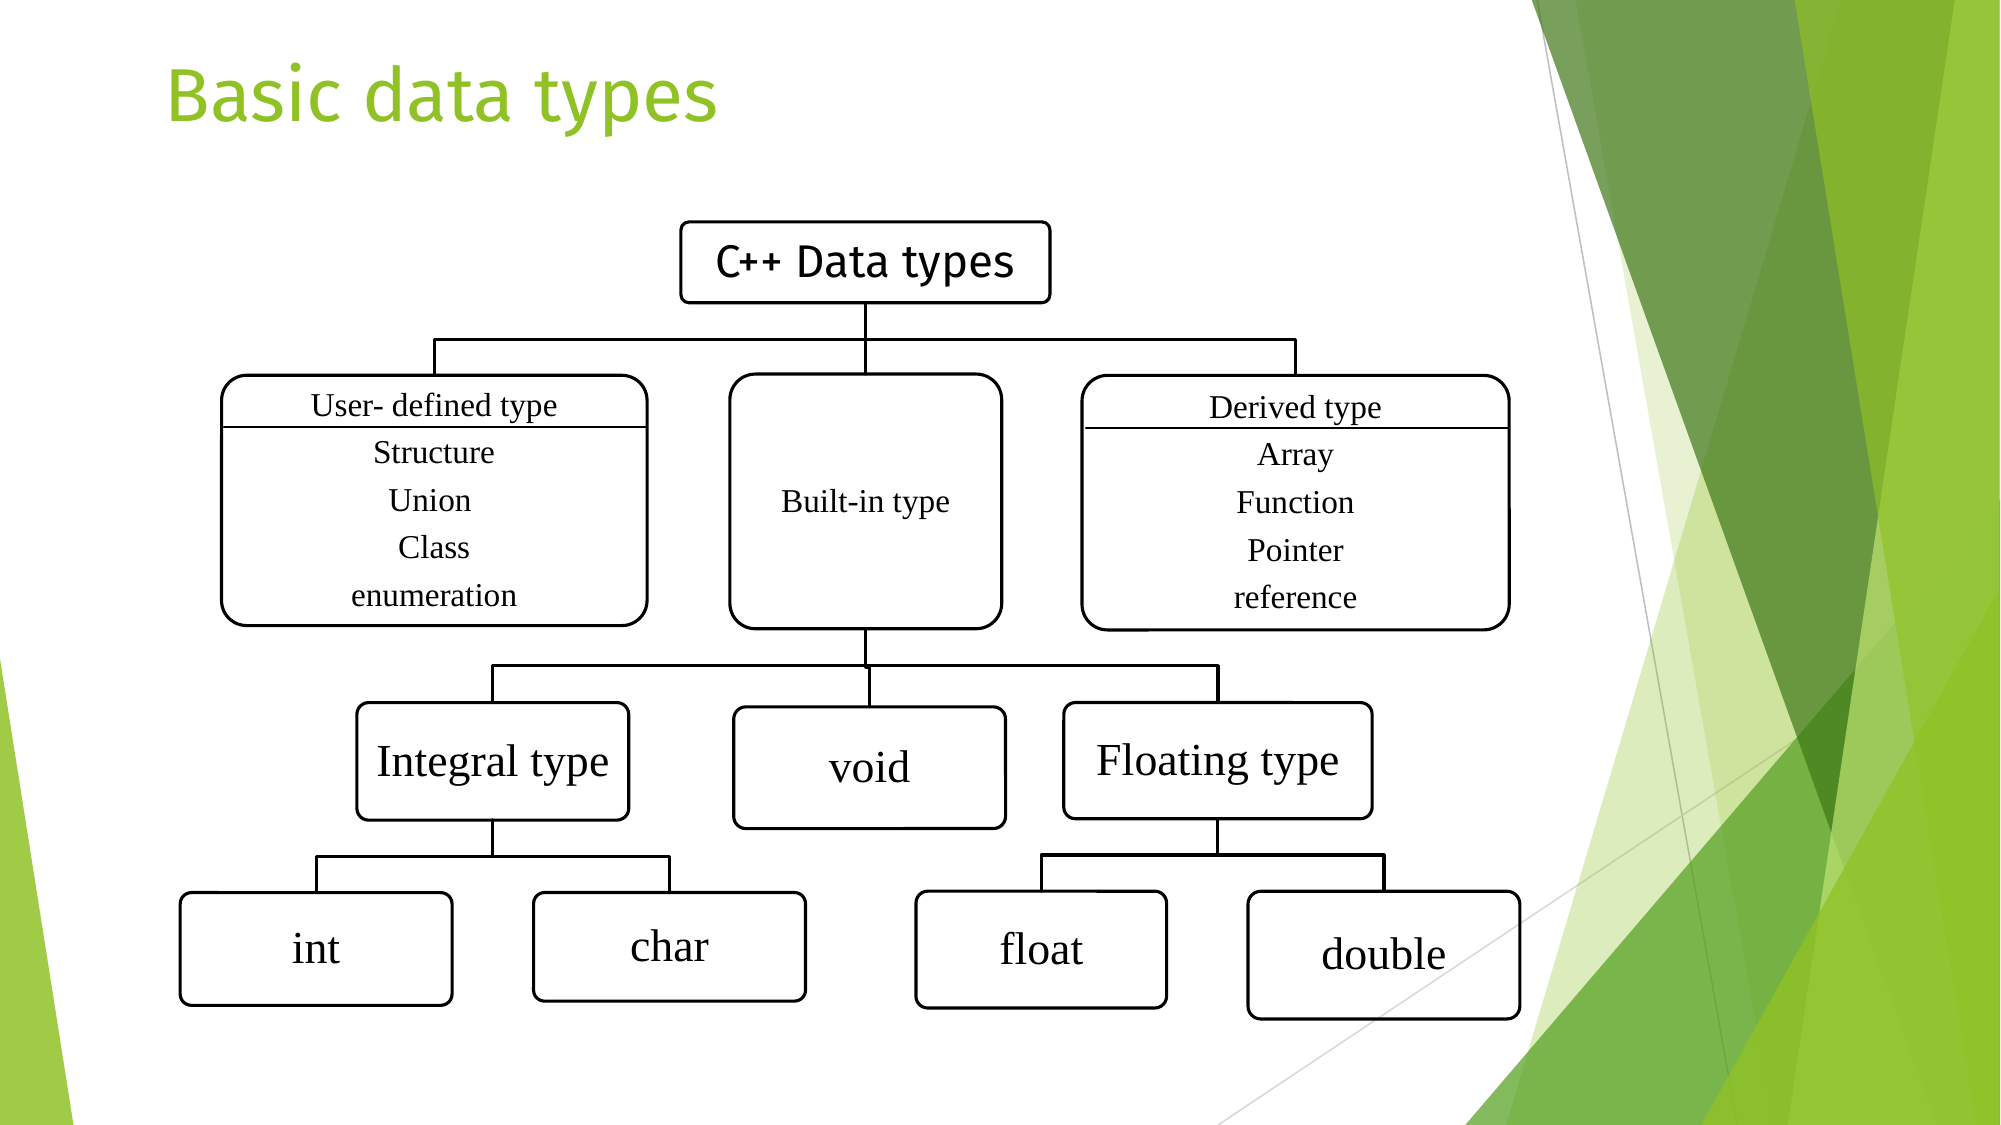

# Basic data types

C++ Data types

Built-in type
User- defined type
Structure
Union
Class
enumeration
Derived type
Array
Function
Pointer
reference

Floating type
Integral type

void

float
double
char
int